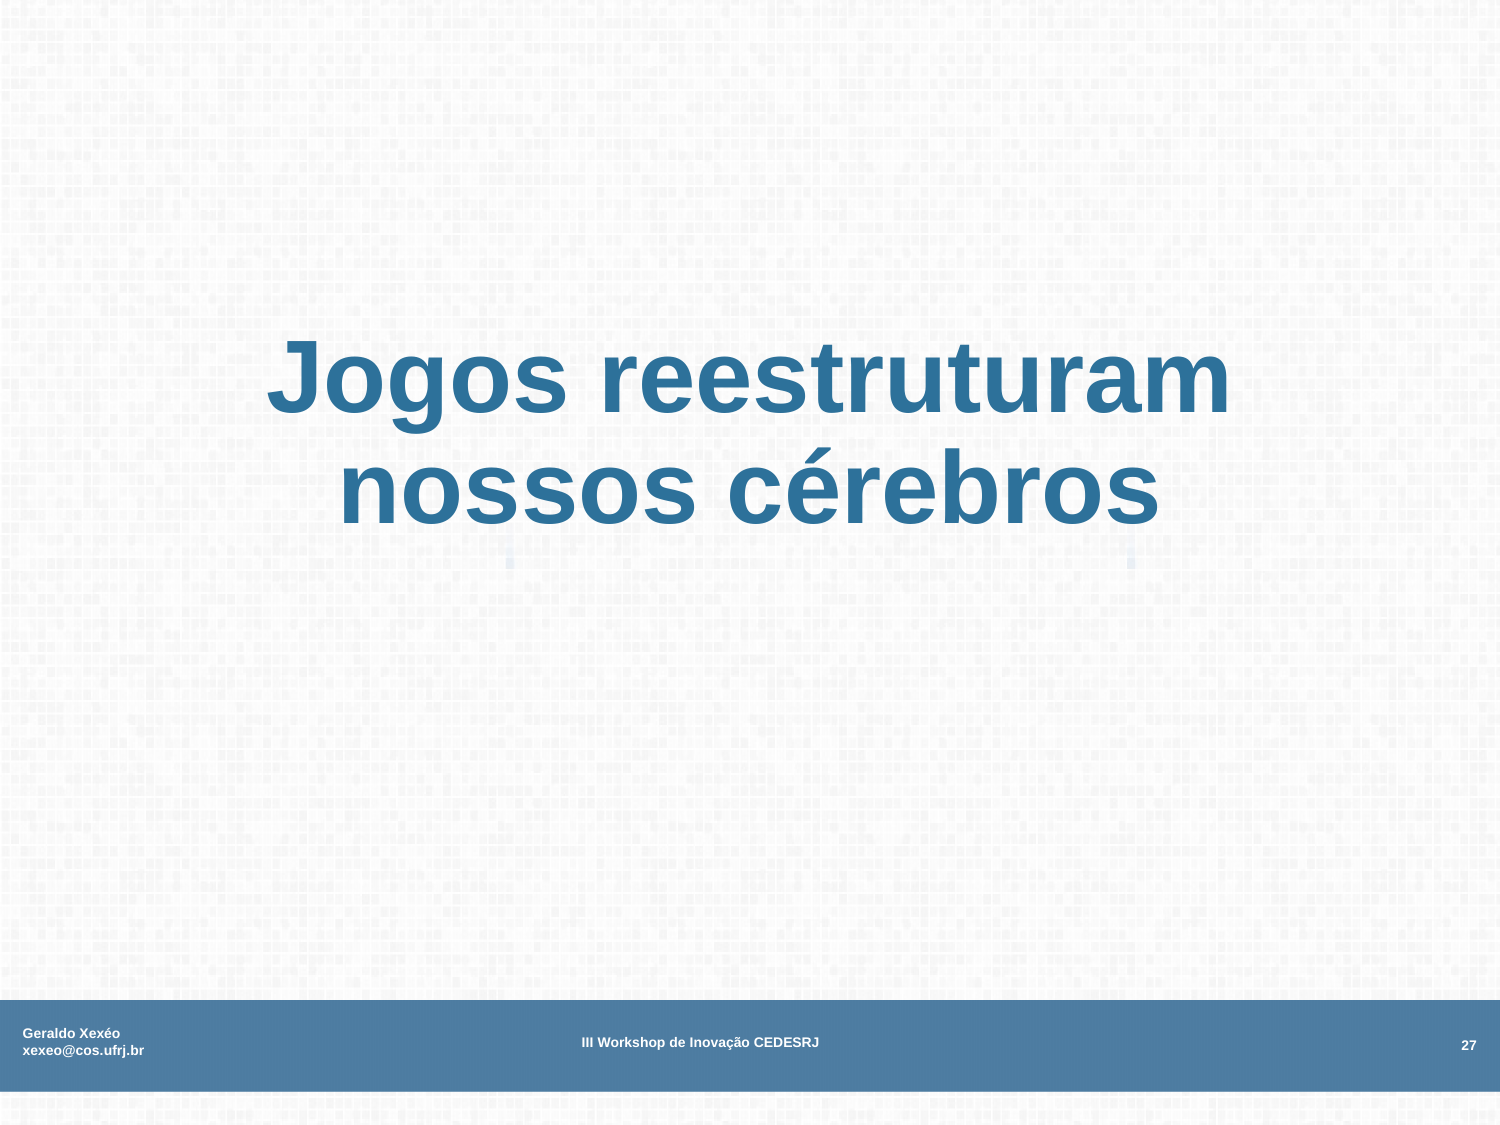

# Jogos reestruturam nossos cérebros

Geraldo Xexéo  xexeo@cos.ufrj.br
III Workshop de Inovação CEDESRJ
27